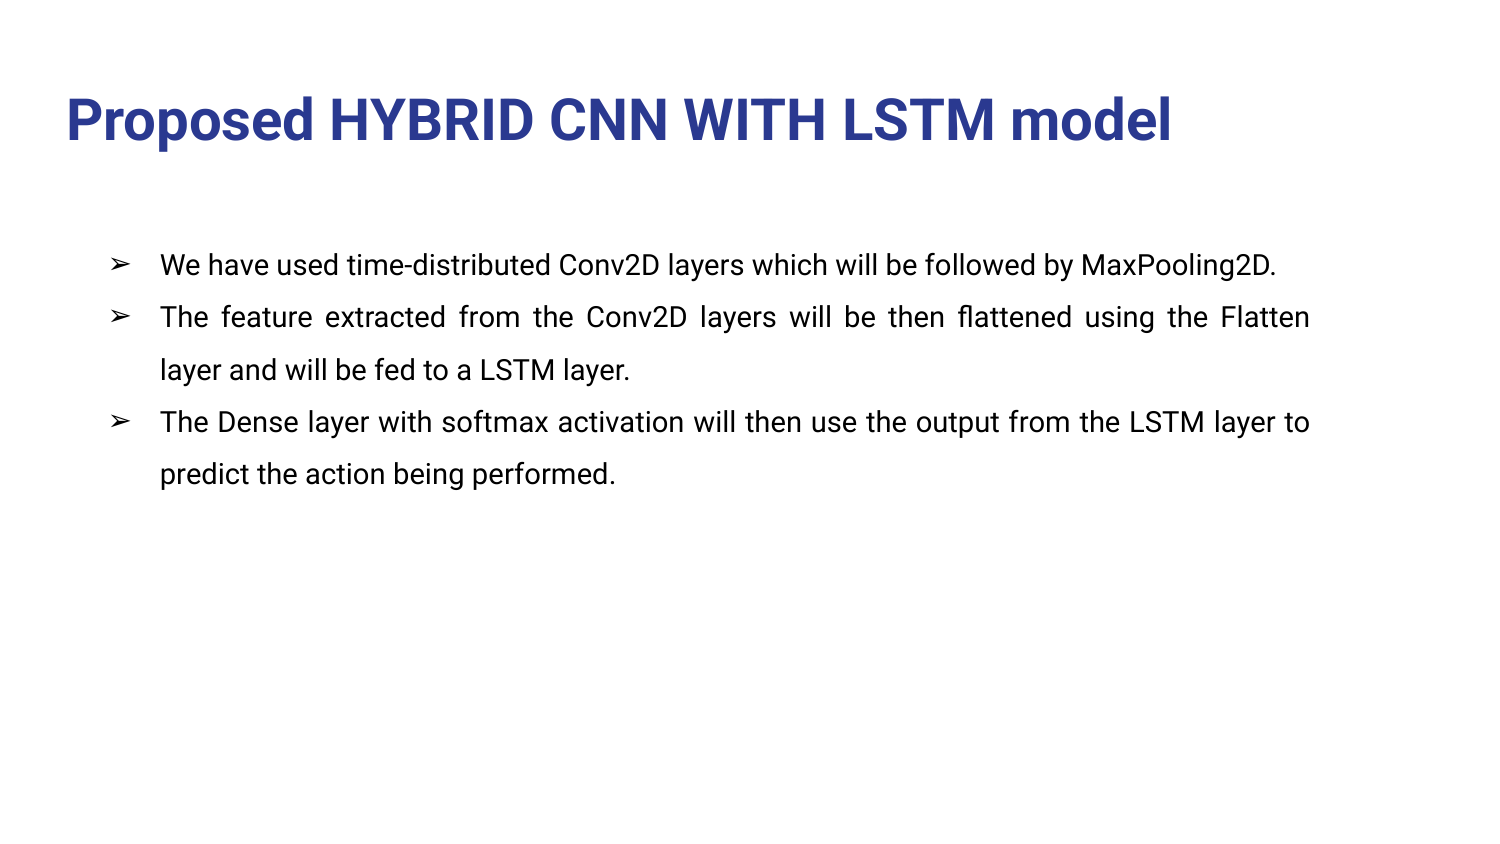

# Proposed HYBRID CNN WITH LSTM model
We have used time-distributed Conv2D layers which will be followed by MaxPooling2D.
The feature extracted from the Conv2D layers will be then flattened using the Flatten layer and will be fed to a LSTM layer.
The Dense layer with softmax activation will then use the output from the LSTM layer to predict the action being performed.